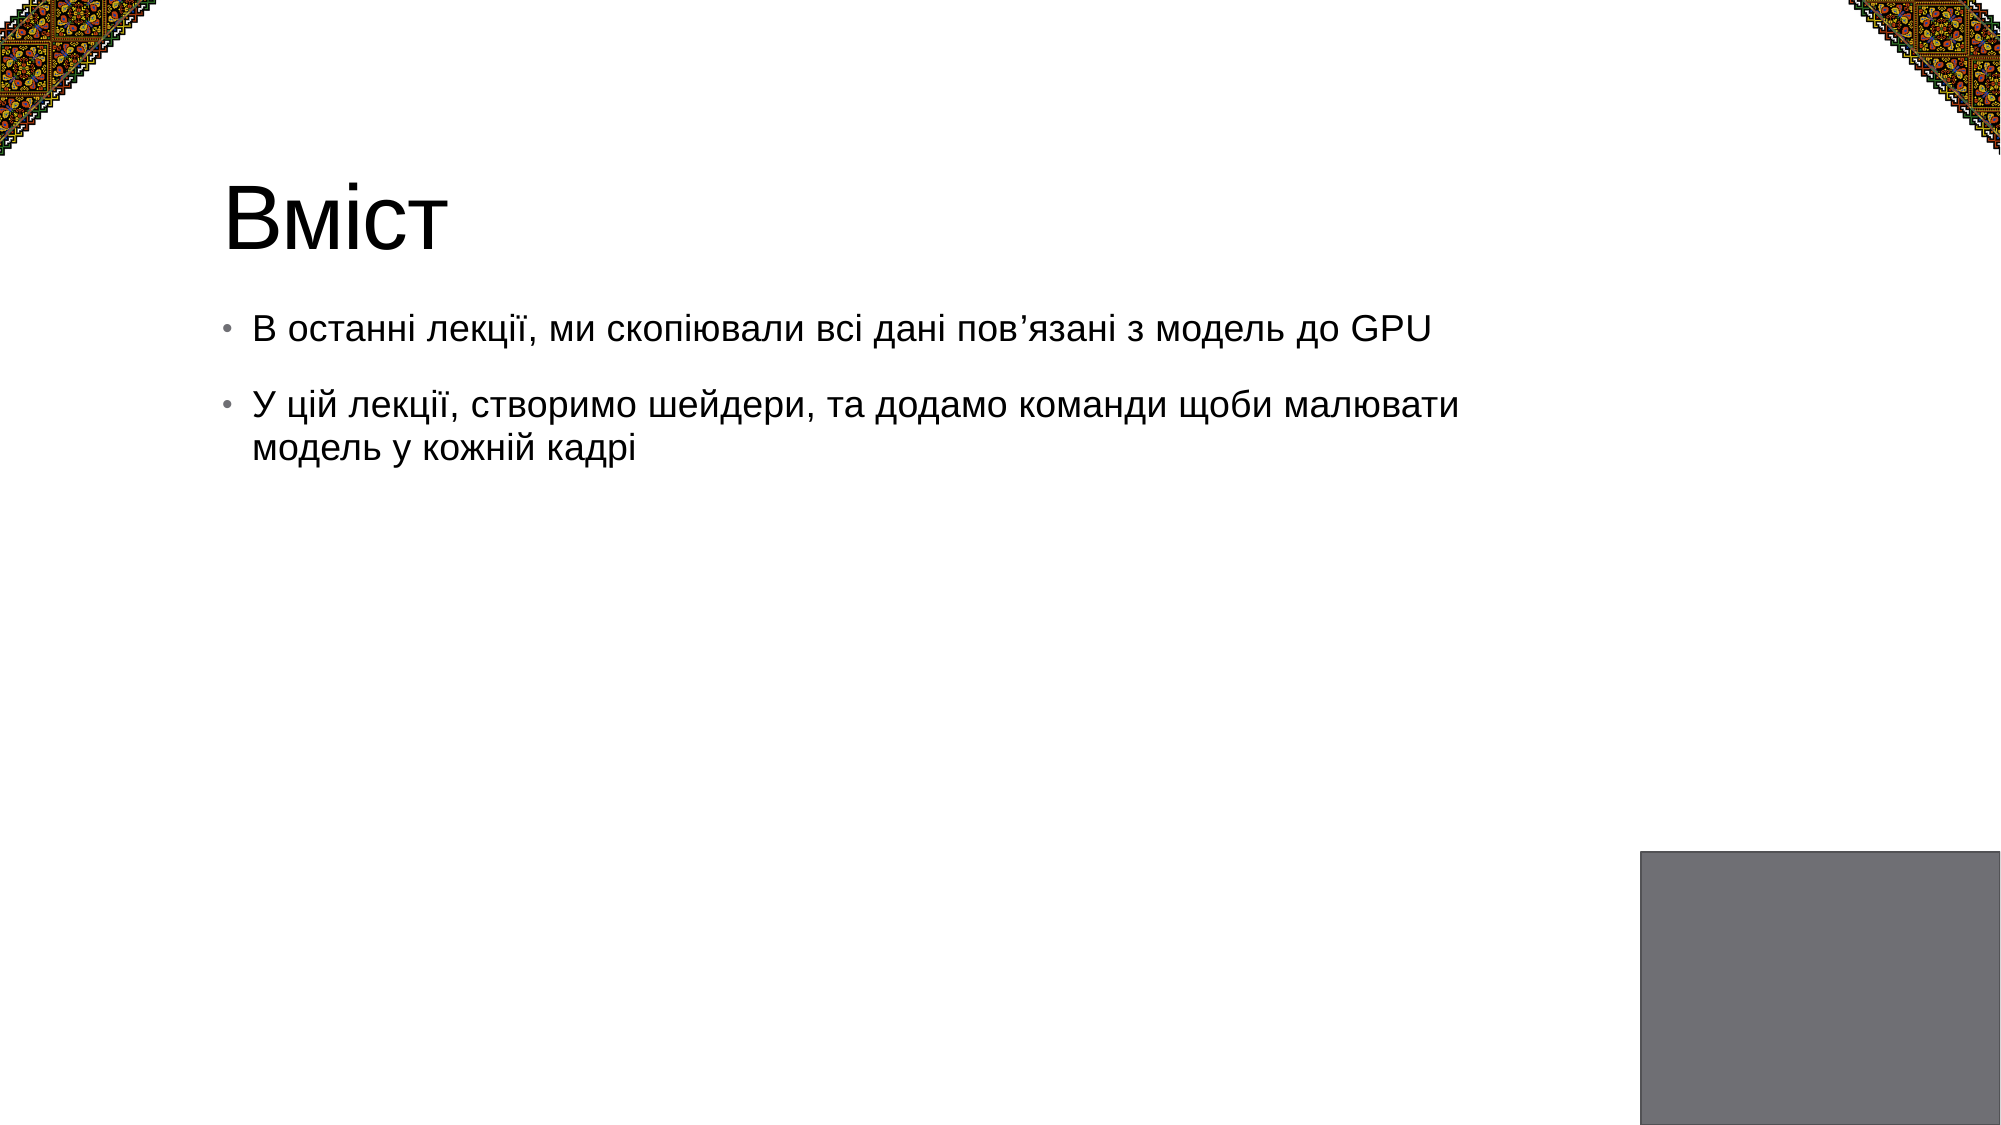

# Вміст
В останні лекції, ми скопіювали всі дані пов’язані з модель до GPU
У цій лекції, створимо шейдери, та додамо команди щоби малювати модель у кожній кадрі